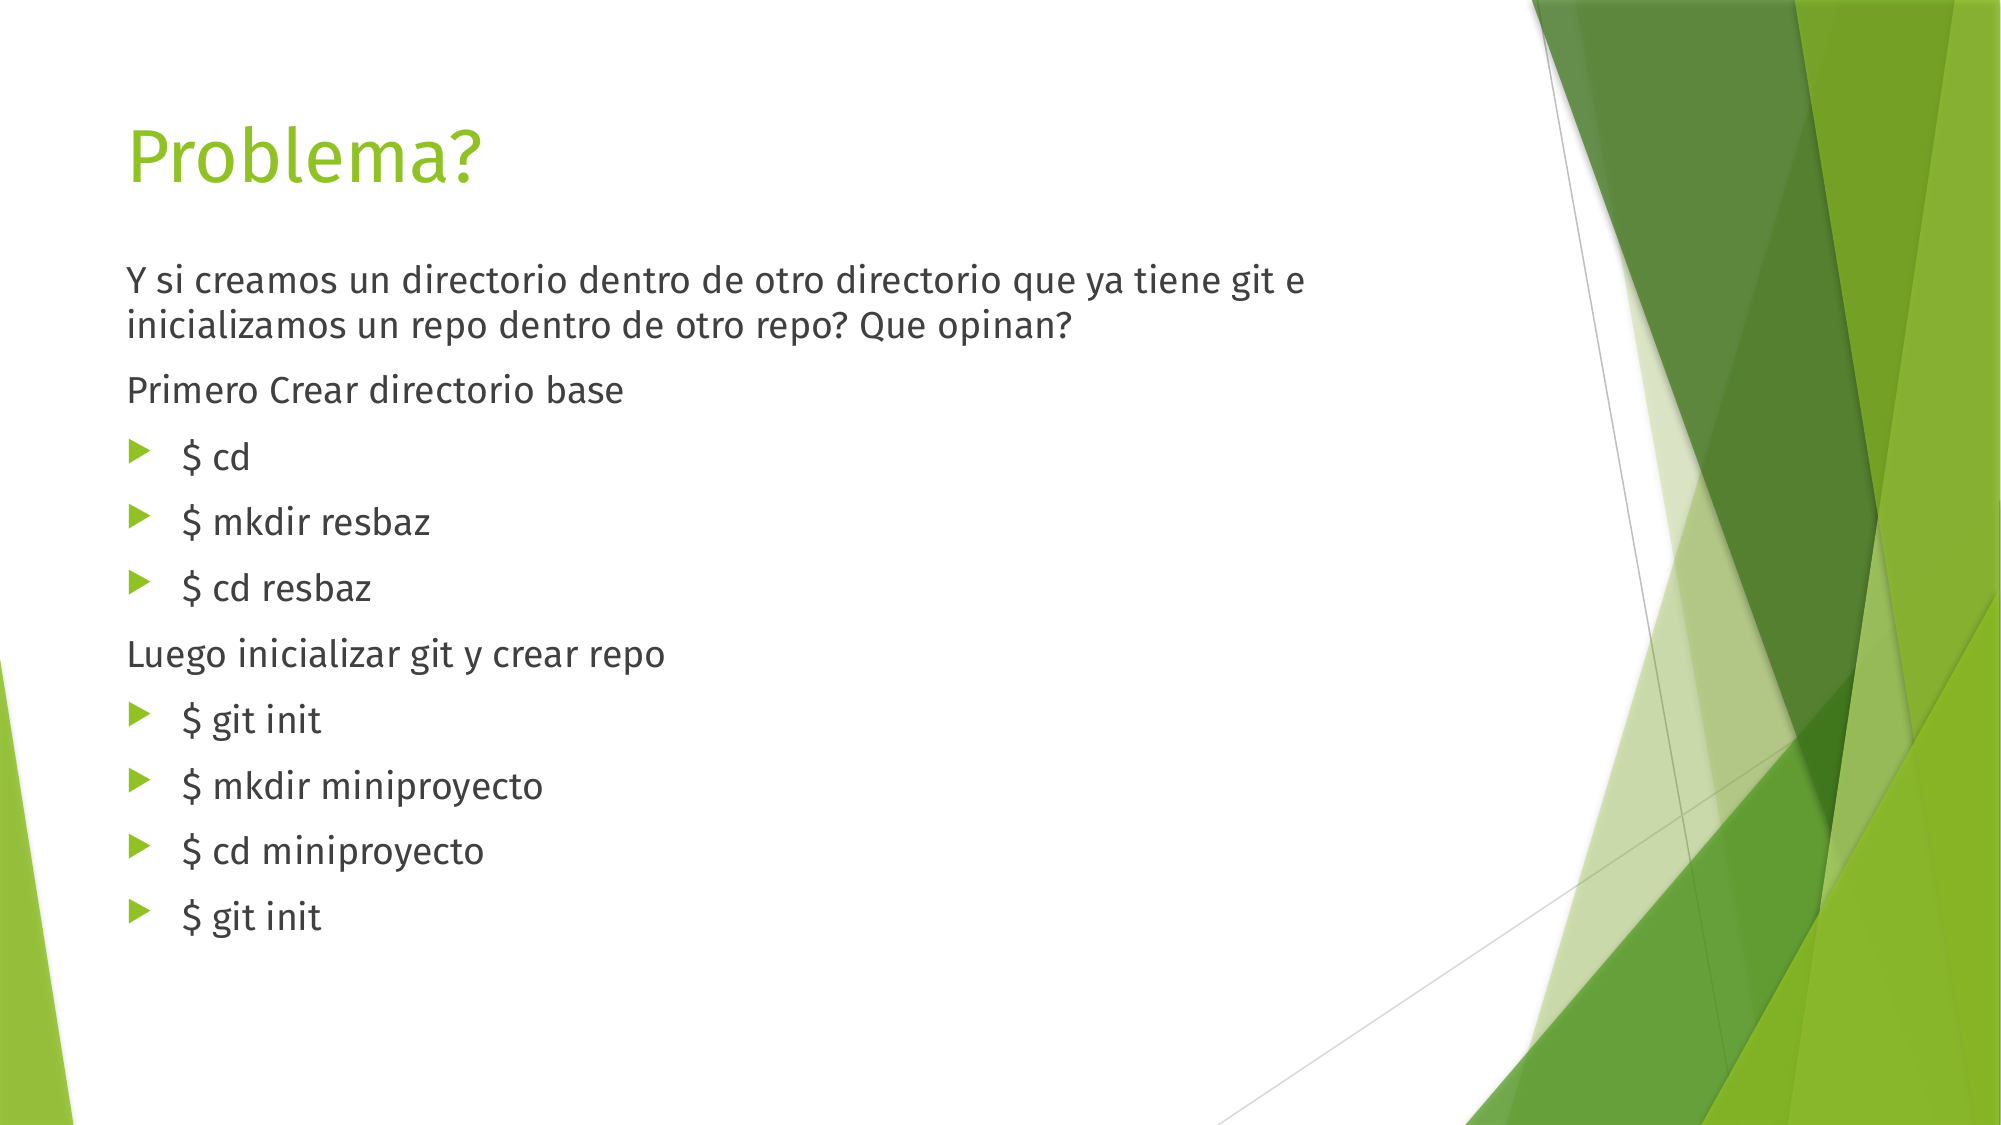

# Problema?
Y si creamos un directorio dentro de otro directorio que ya tiene git e inicializamos un repo dentro de otro repo? Que opinan?
Primero Crear directorio base
$ cd
$ mkdir resbaz
$ cd resbaz
Luego inicializar git y crear repo
$ git init
$ mkdir miniproyecto
$ cd miniproyecto
$ git init